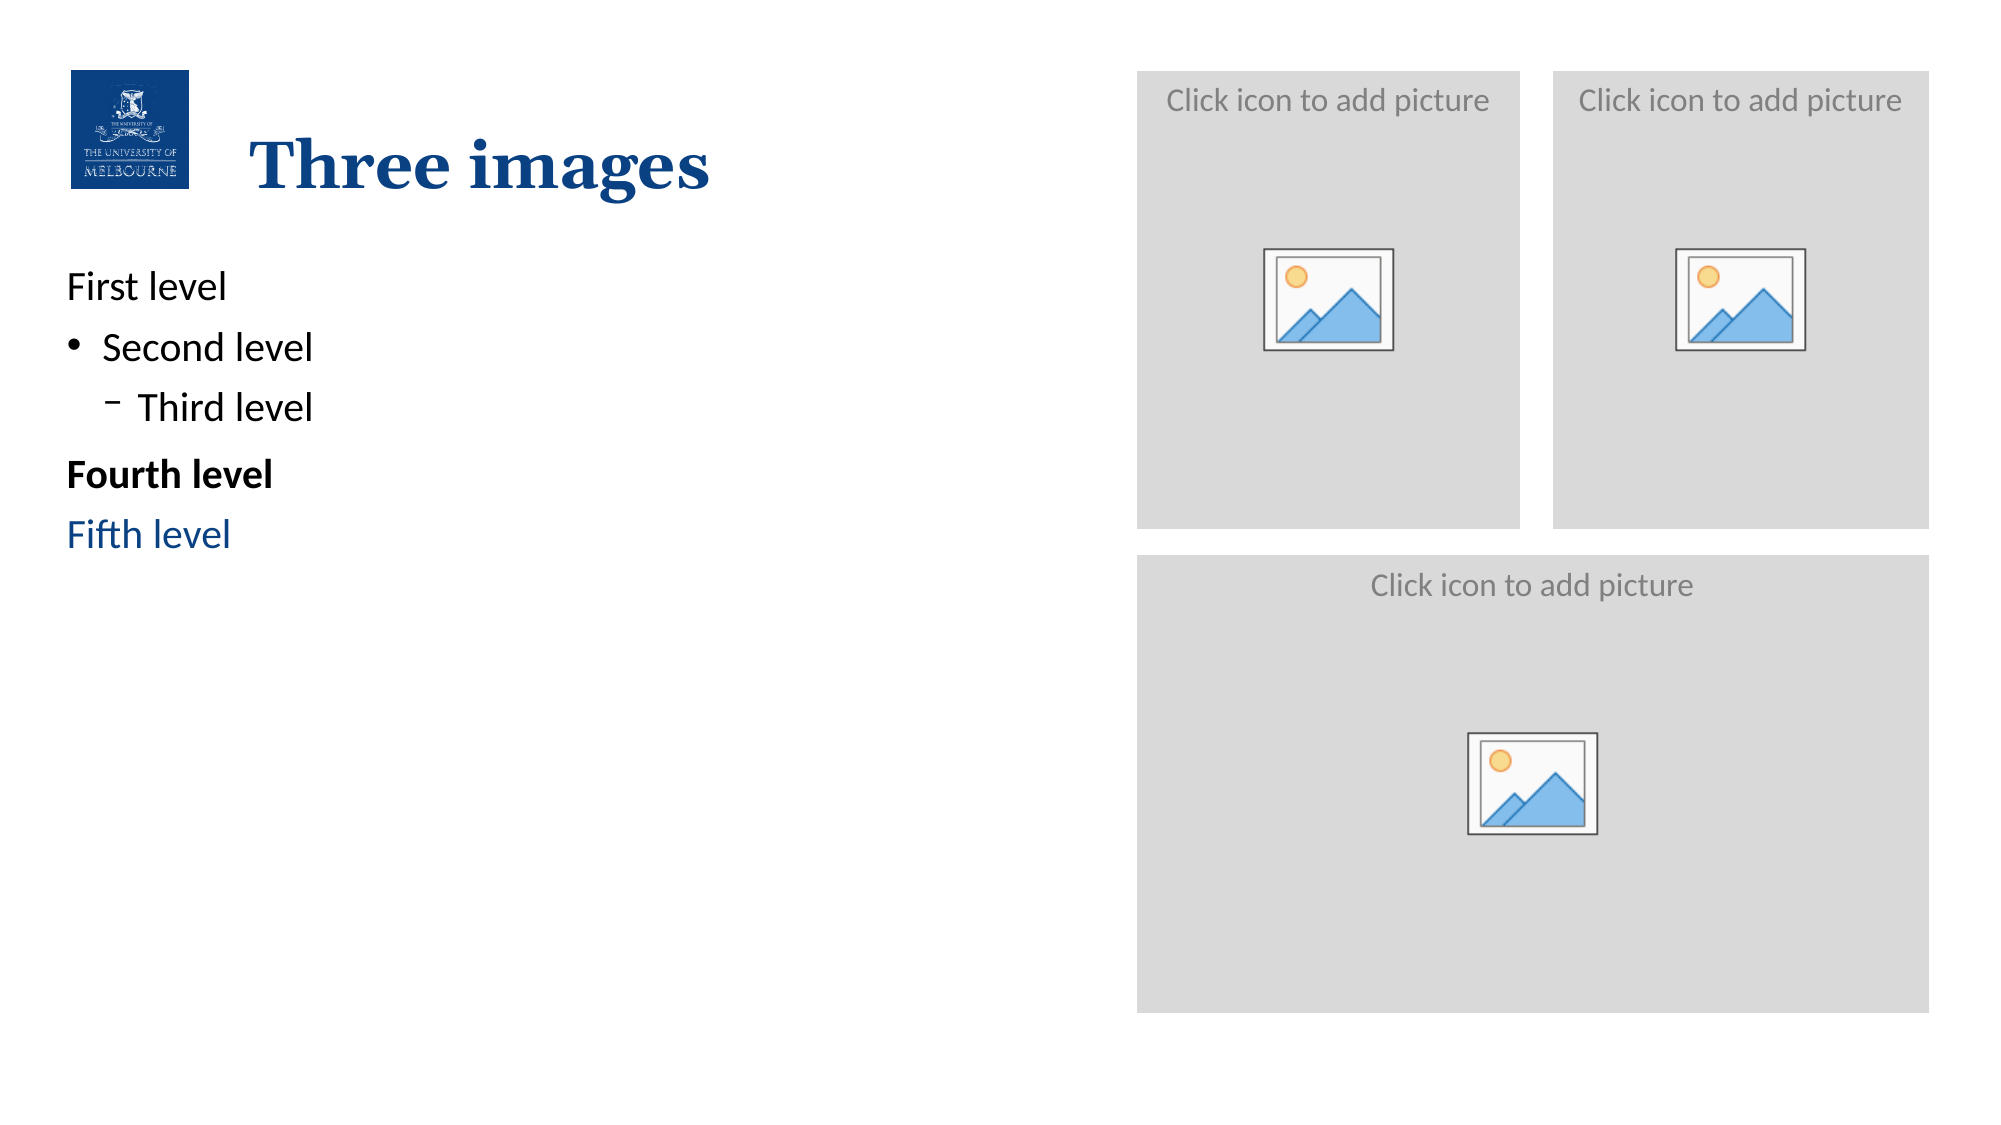

# Three images

First level
Second level
Third level
Fourth level
Fifth level